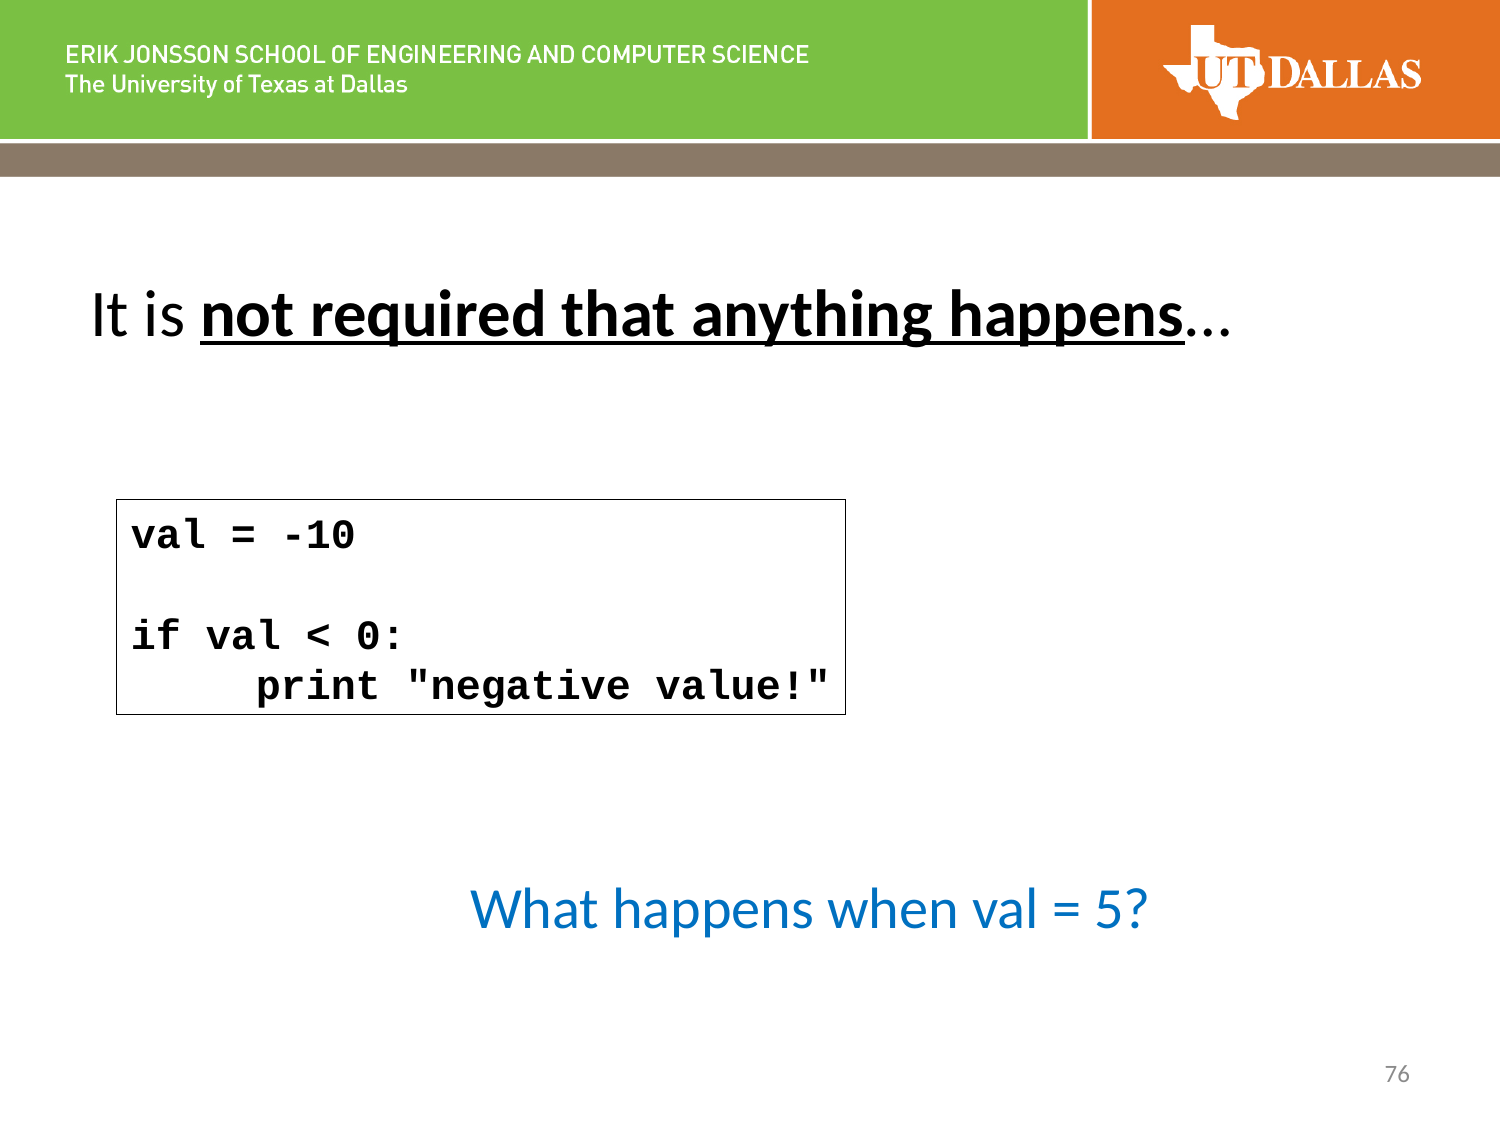

#
It is not required that anything happens…

val = -10

if val < 0:
     print "negative value!"
What happens when val = 5?
76